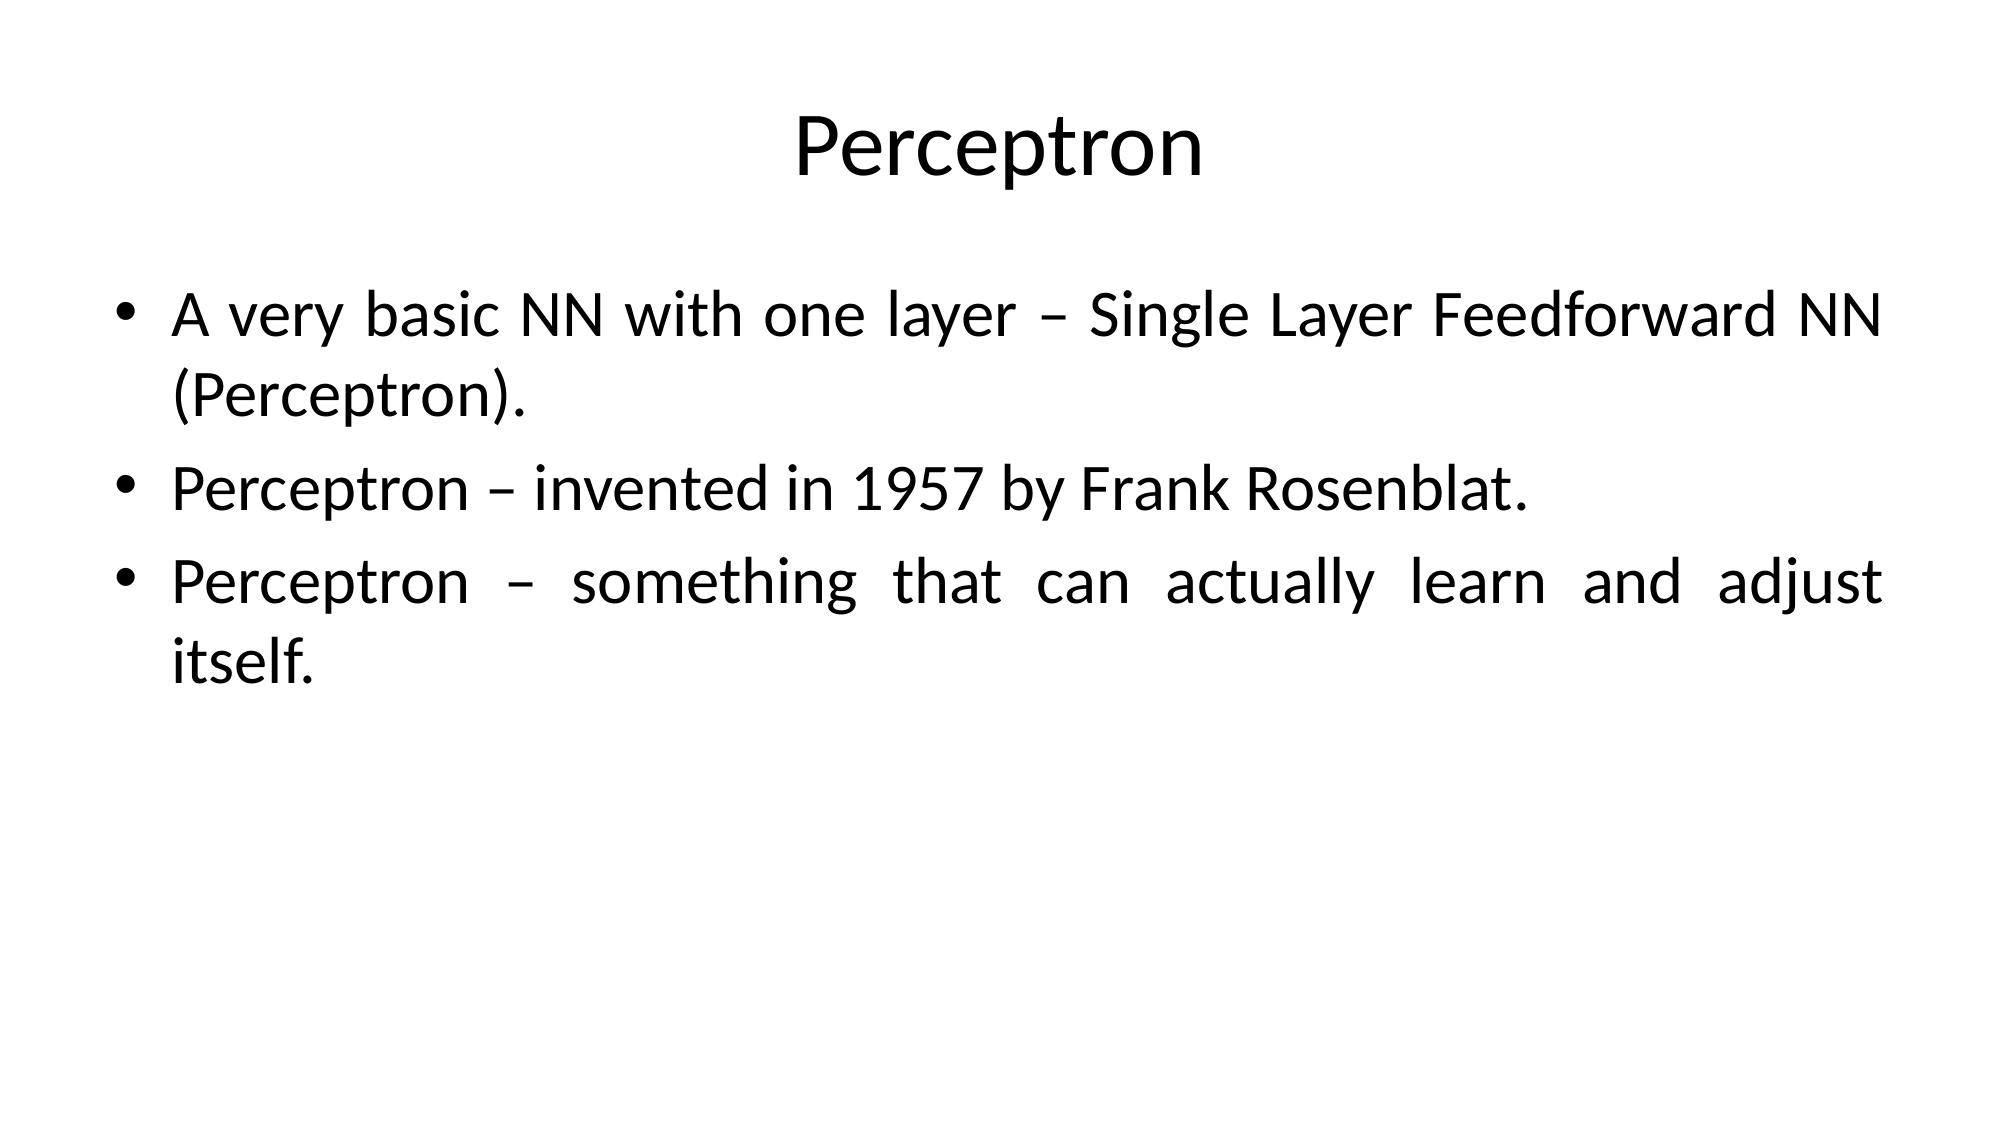

# Perceptron
A very basic NN with one layer – Single Layer Feedforward NN (Perceptron).
Perceptron – invented in 1957 by Frank Rosenblat.
Perceptron – something that can actually learn and adjust itself.